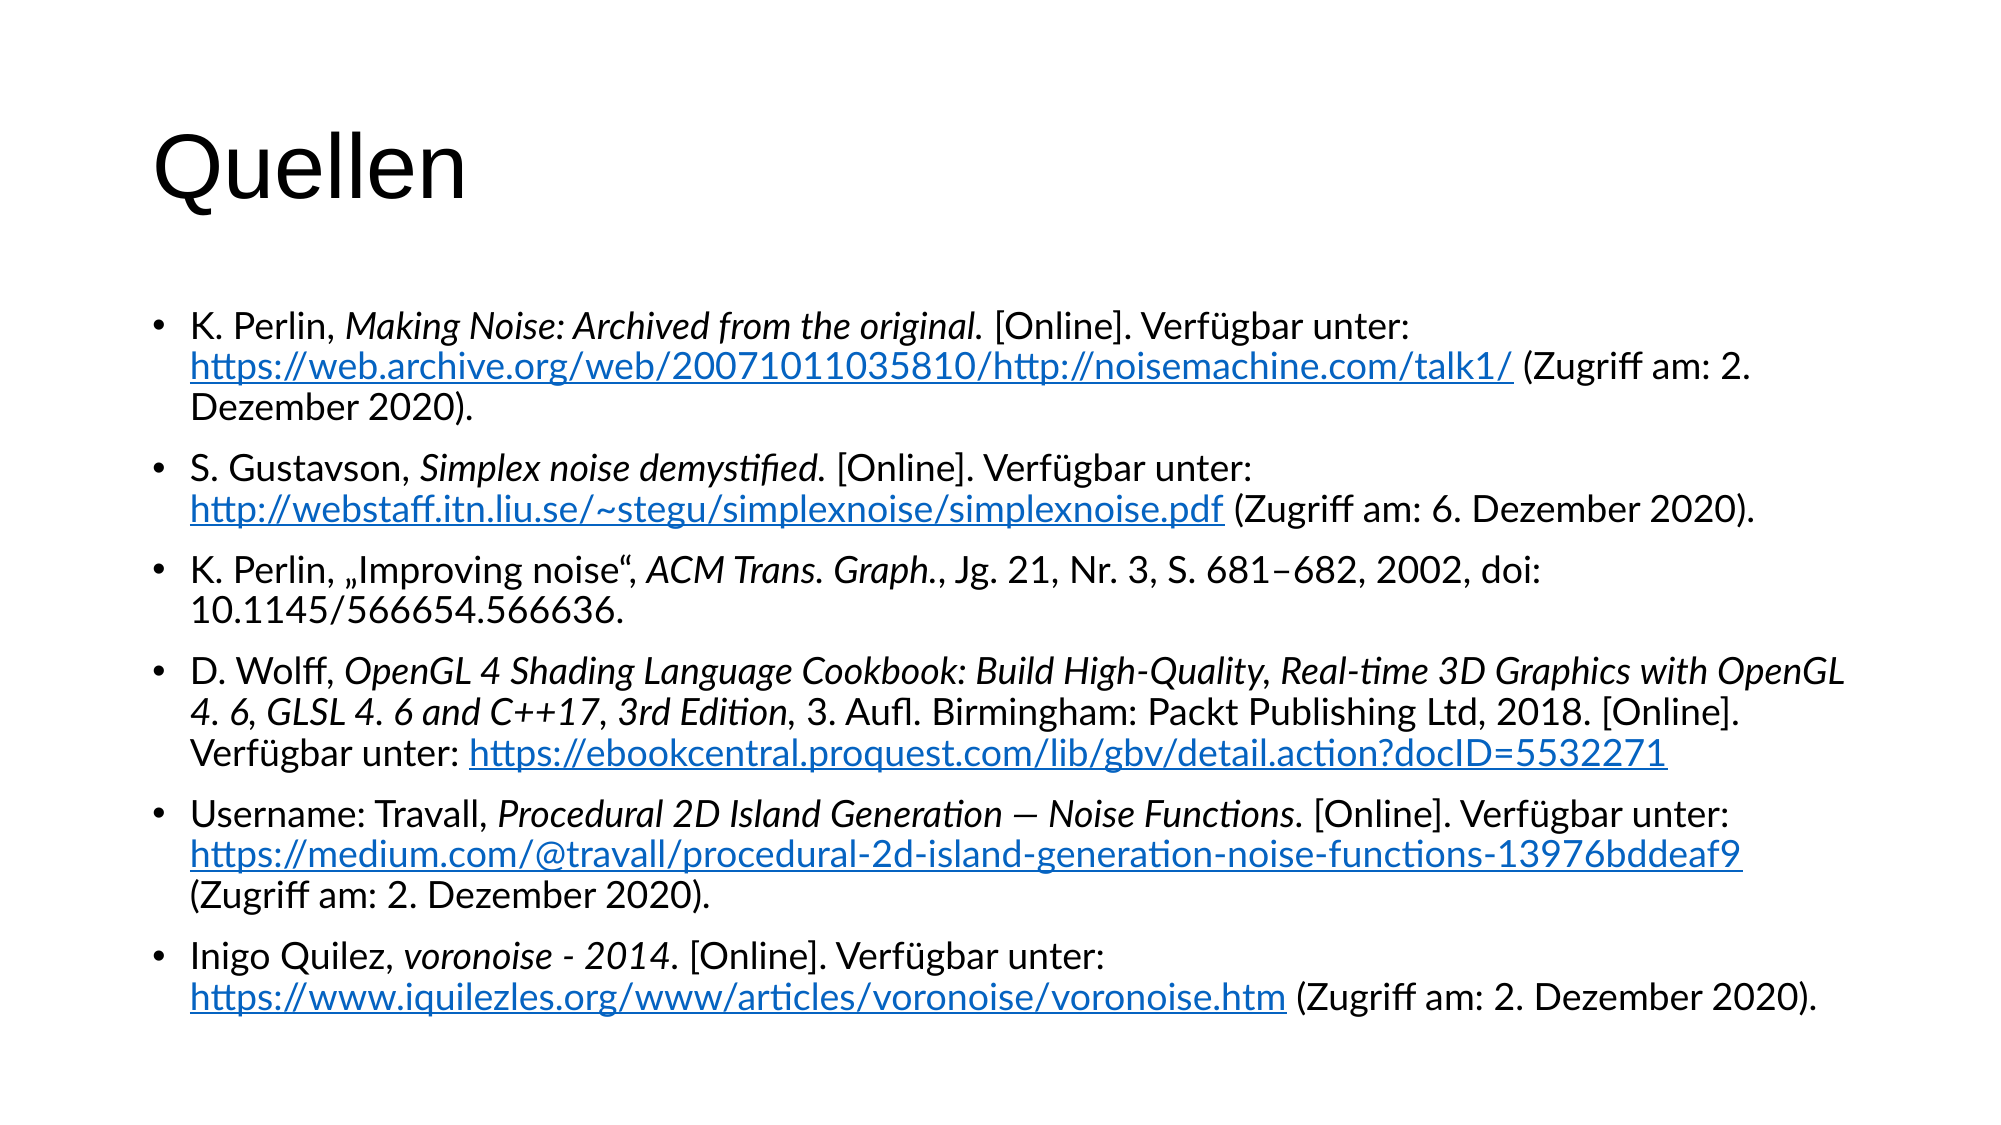

# Quellen
K. Perlin, Making Noise: Archived from the original. [Online]. Verfügbar unter: https://web.archive.org/web/20071011035810/http://noisemachine.com/talk1/ (Zugriff am: 2. Dezember 2020).
S. Gustavson, Simplex noise demystified. [Online]. Verfügbar unter: http://webstaff.itn.liu.se/~stegu/simplexnoise/simplexnoise.pdf (Zugriff am: 6. Dezember 2020).
K. Perlin, „Improving noise“, ACM Trans. Graph., Jg. 21, Nr. 3, S. 681–682, 2002, doi: 10.1145/566654.566636.
D. Wolff, OpenGL 4 Shading Language Cookbook: Build High-Quality, Real-time 3D Graphics with OpenGL 4. 6, GLSL 4. 6 and C++17, 3rd Edition, 3. Aufl. Birmingham: Packt Publishing Ltd, 2018. [Online]. Verfügbar unter: https://ebookcentral.proquest.com/lib/gbv/detail.action?docID=5532271
Username: Travall, Procedural 2D Island Generation — Noise Functions. [Online]. Verfügbar unter: https://medium.com/@travall/procedural-2d-island-generation-noise-functions-13976bddeaf9 (Zugriff am: 2. Dezember 2020).
Inigo Quilez, voronoise - 2014. [Online]. Verfügbar unter: https://www.iquilezles.org/www/articles/voronoise/voronoise.htm (Zugriff am: 2. Dezember 2020).